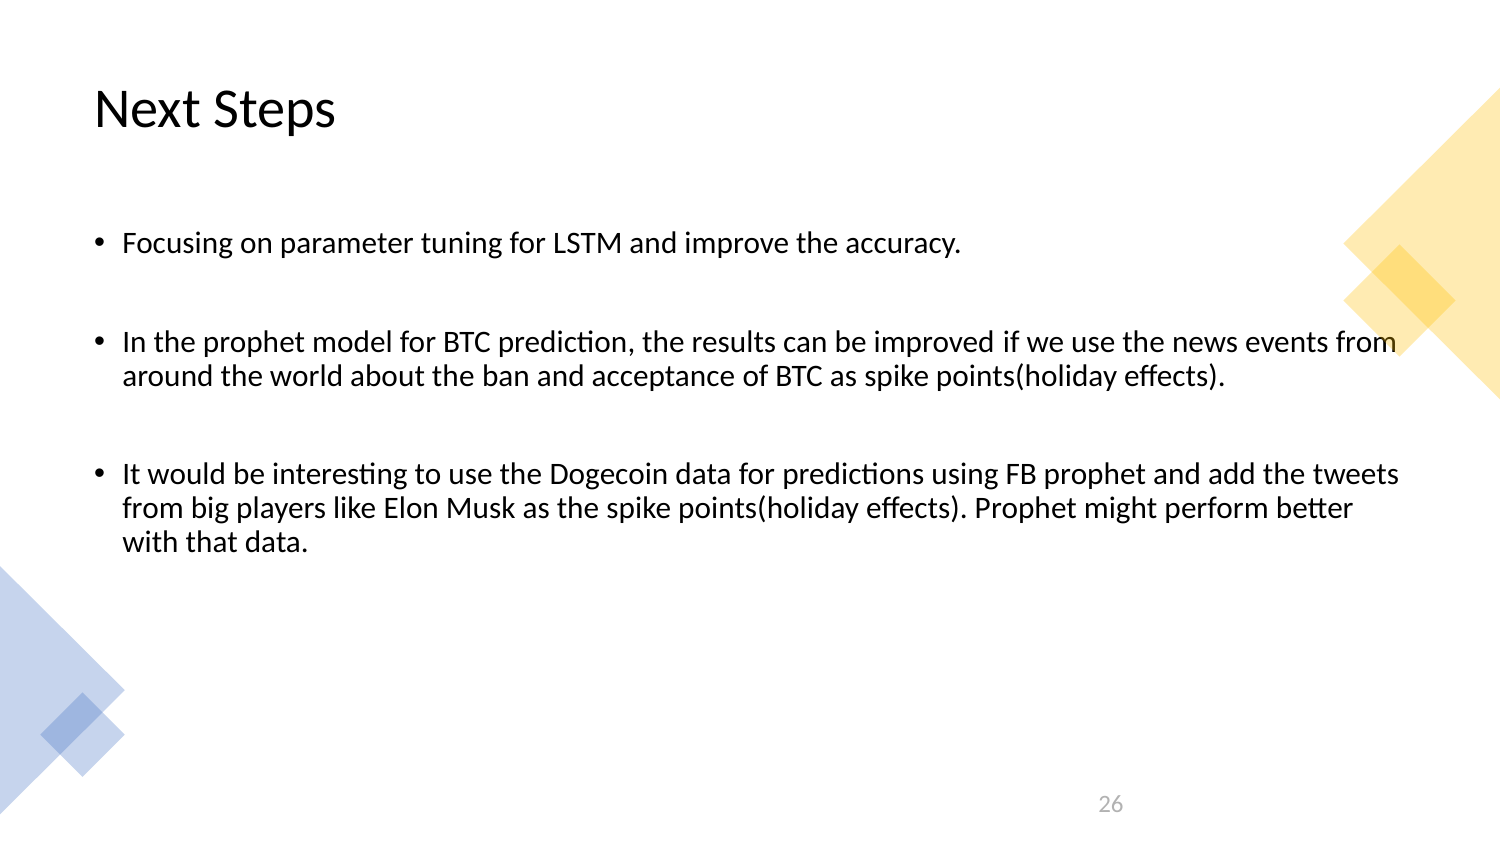

# Next Steps

Focusing on parameter tuning for LSTM and improve the accuracy.

In the prophet model for BTC prediction, the results can be improved if we use the news events from around the world about the ban and acceptance of BTC as spike points(holiday effects).

It would be interesting to use the Dogecoin data for predictions using FB prophet and add the tweets from big players like Elon Musk as the spike points(holiday effects). Prophet might perform better with that data.

26